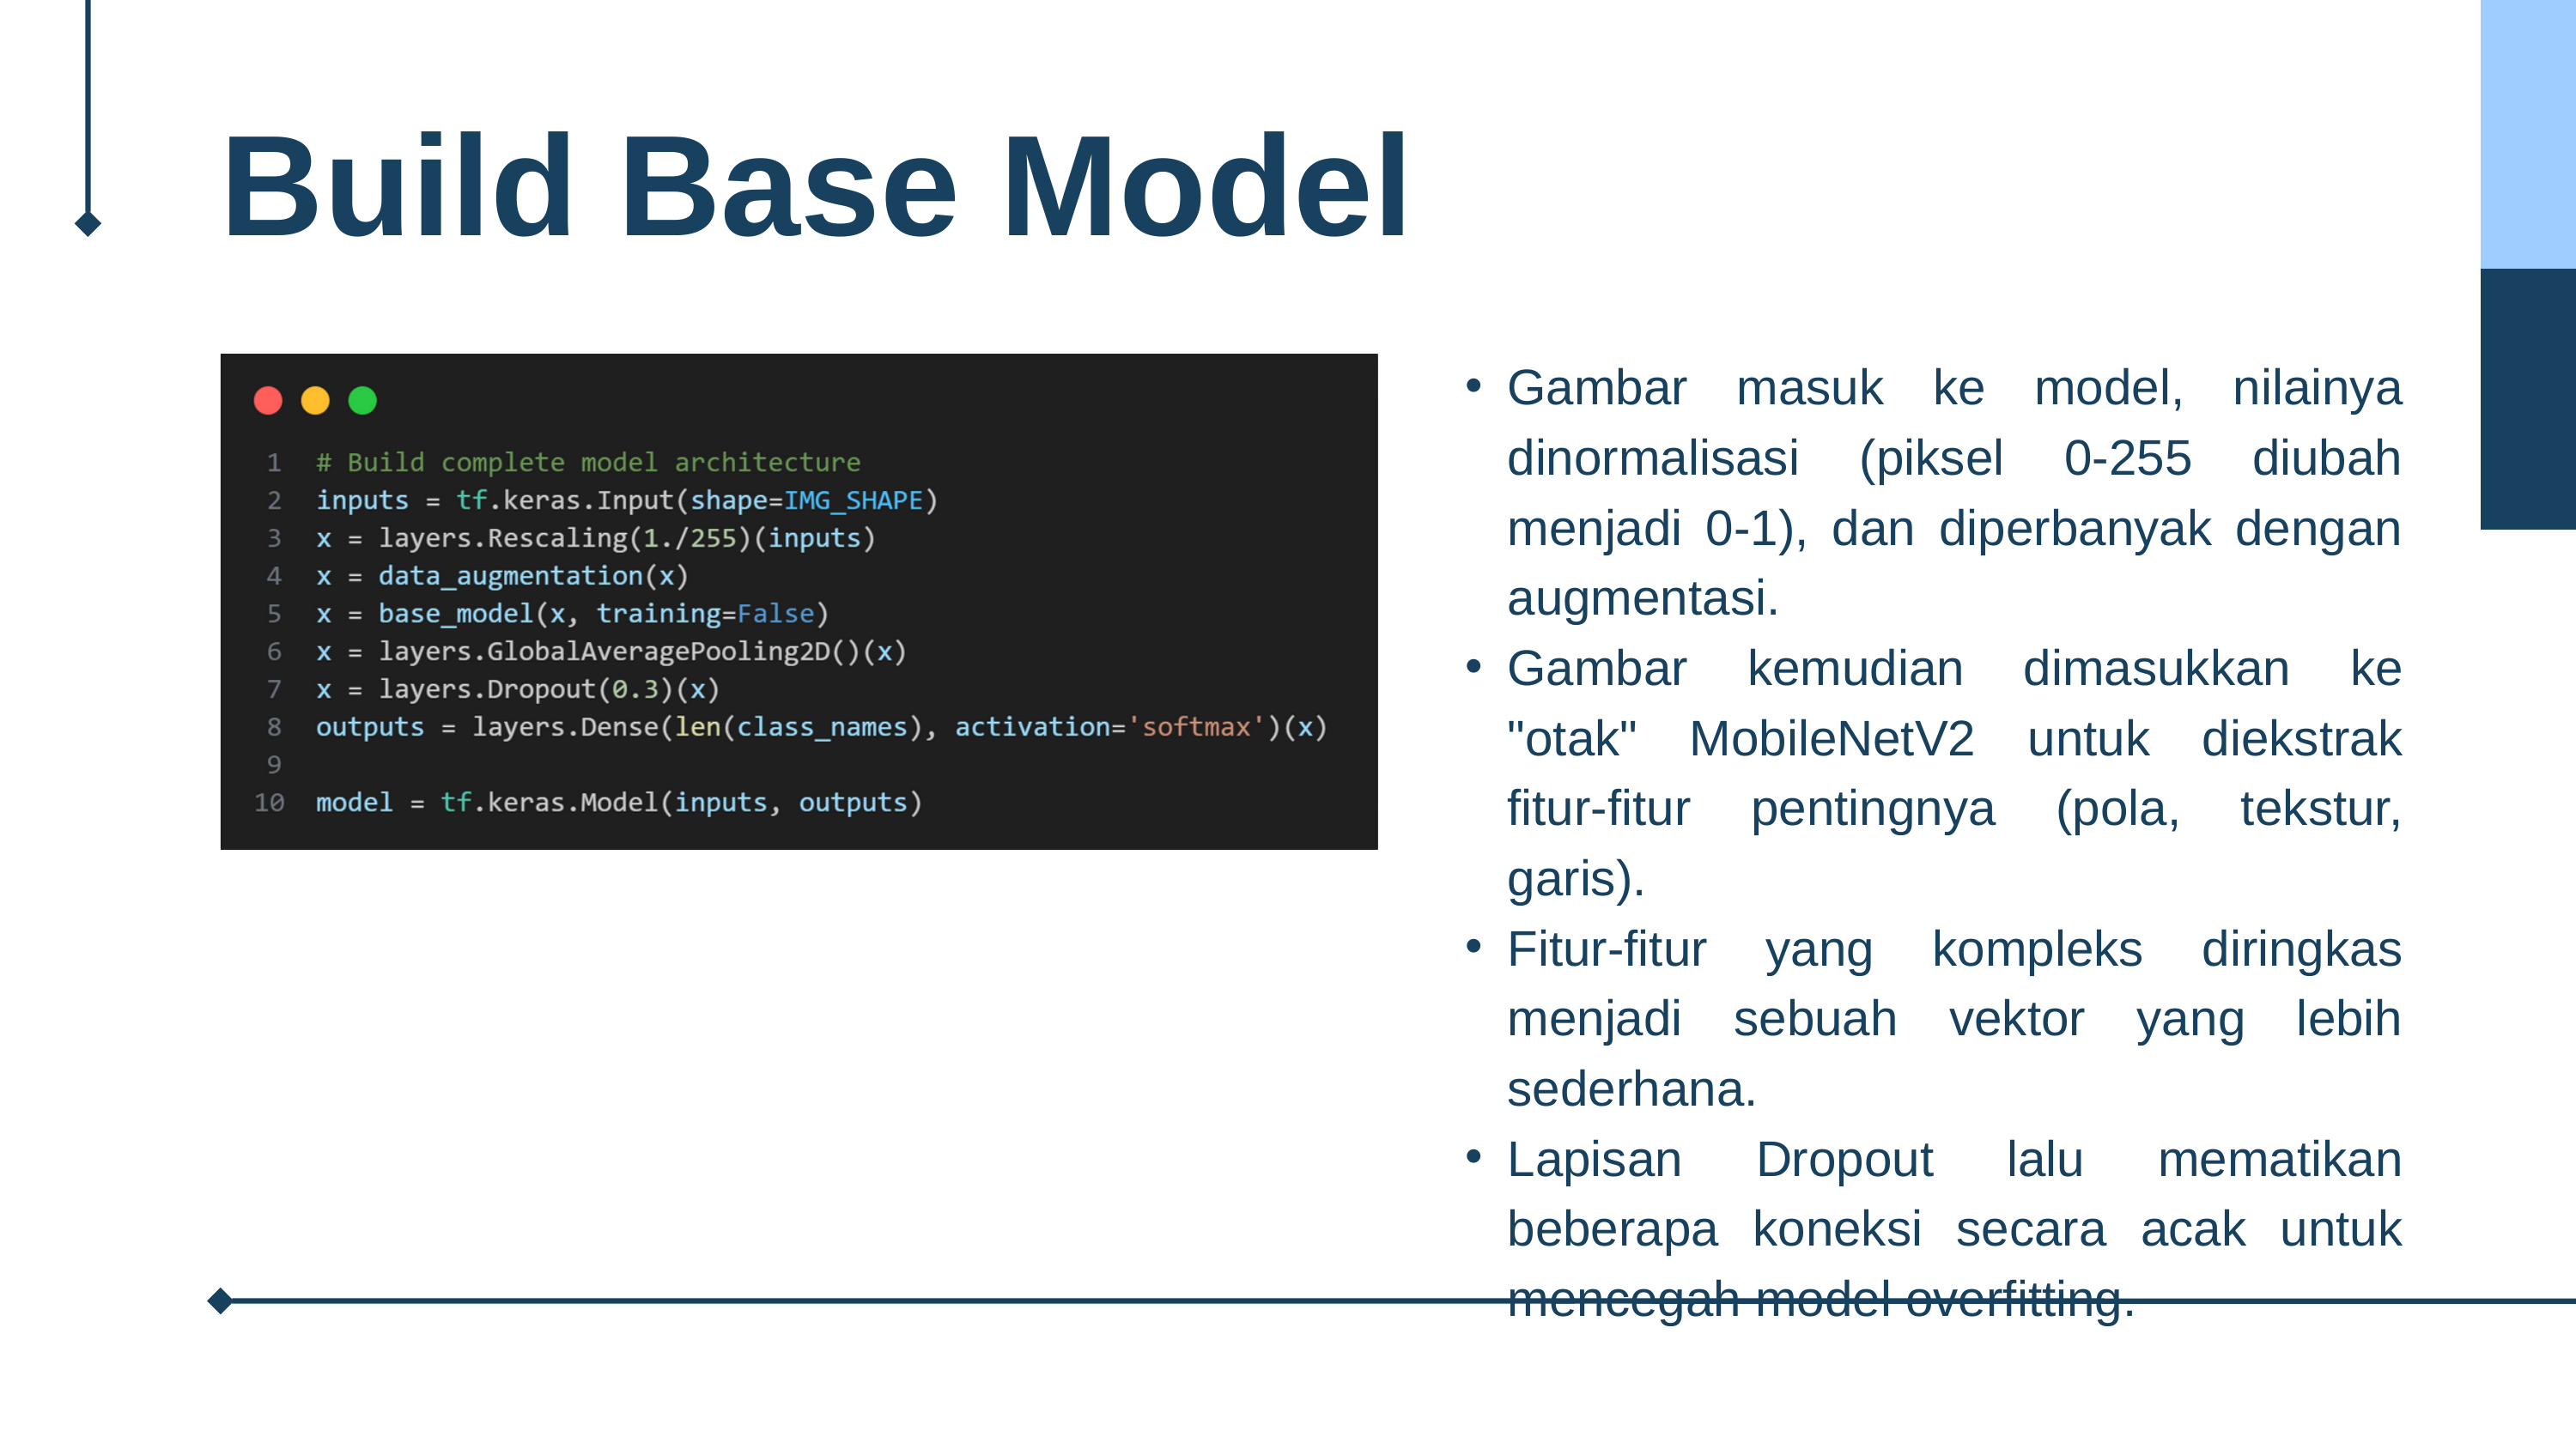

Build Base Model
Gambar masuk ke model, nilainya dinormalisasi (piksel 0-255 diubah menjadi 0-1), dan diperbanyak dengan augmentasi.
Gambar kemudian dimasukkan ke "otak" MobileNetV2 untuk diekstrak fitur-fitur pentingnya (pola, tekstur, garis).
Fitur-fitur yang kompleks diringkas menjadi sebuah vektor yang lebih sederhana.
Lapisan Dropout lalu mematikan beberapa koneksi secara acak untuk mencegah model overfitting.